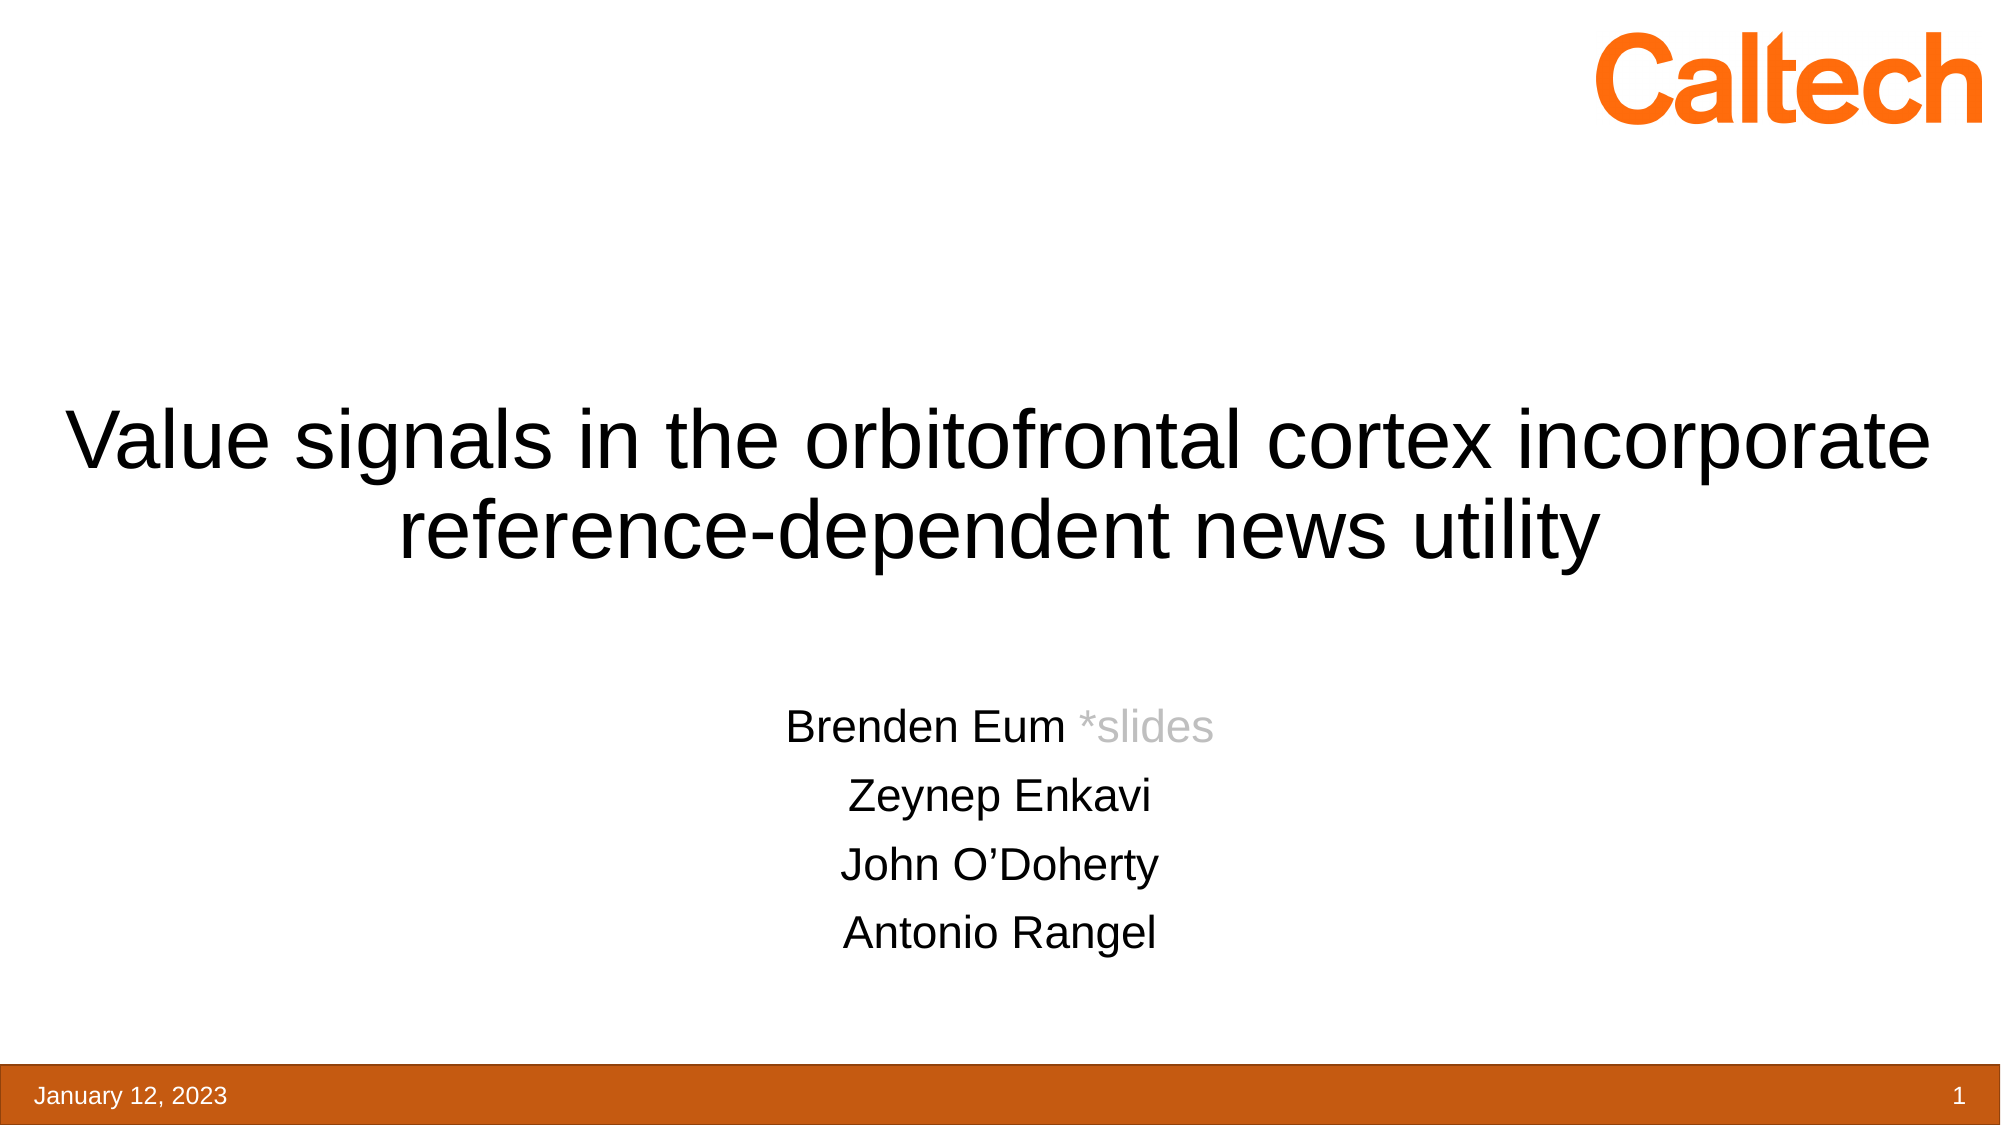

# Value signals in the orbitofrontal cortex incorporate reference-dependent news utility
Brenden Eum *slides
Zeynep Enkavi
John O’Doherty
Antonio Rangel
January 12, 2023

1